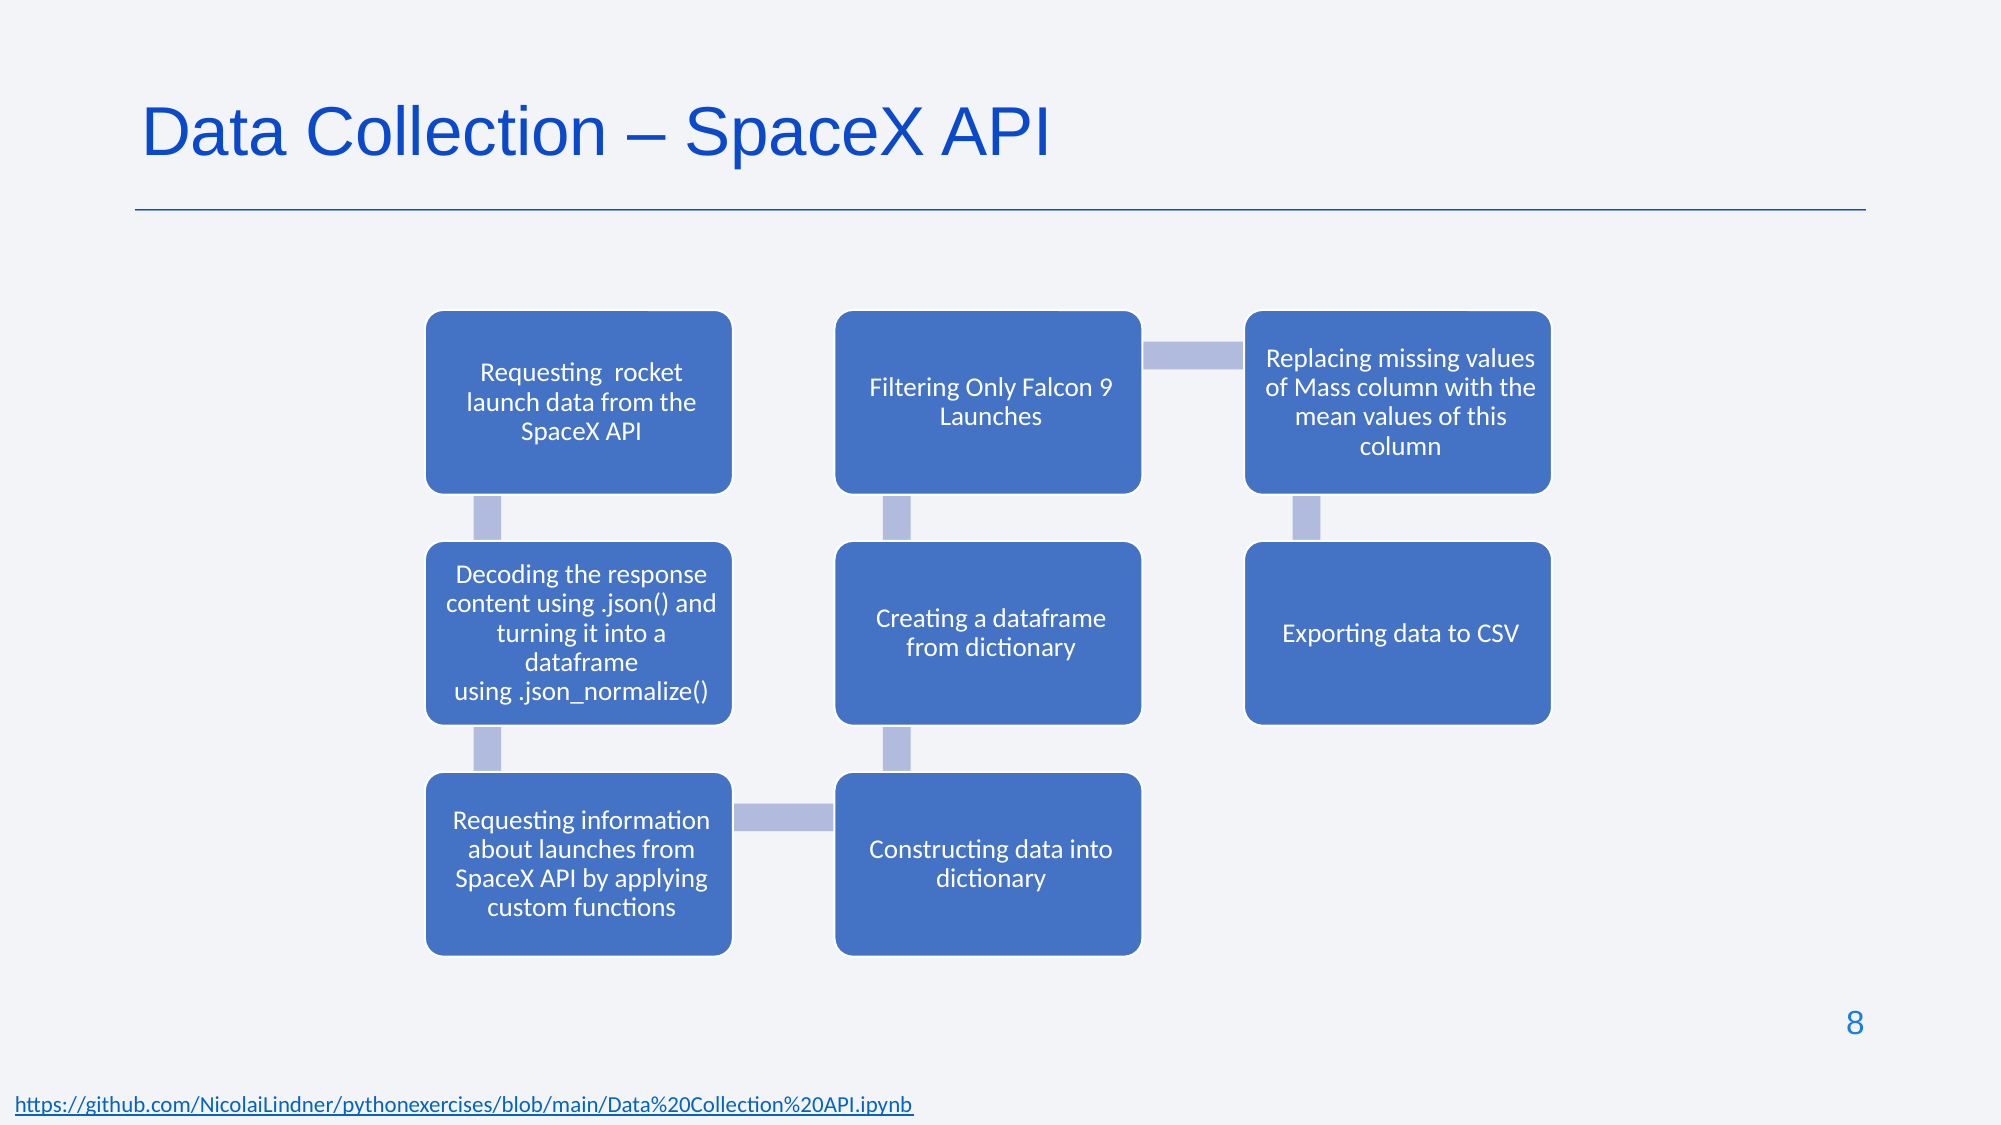

Data Collection – SpaceX API
Requesting  rocket launch data from the SpaceX API
Decoding the response content using .json() and turning it into a dataframe using .json_normalize()
Requesting information about launches from SpaceX API by applying custom functions
Constructing data into dictionary
Creating a dataframe from dictionary
Filtering Only Falcon 9 Launches
Replacing missing values of Mass column with the mean values of this column
Exporting data to CSV
8
https://github.com/NicolaiLindner/pythonexercises/blob/main/Data%20Collection%20API.ipynb